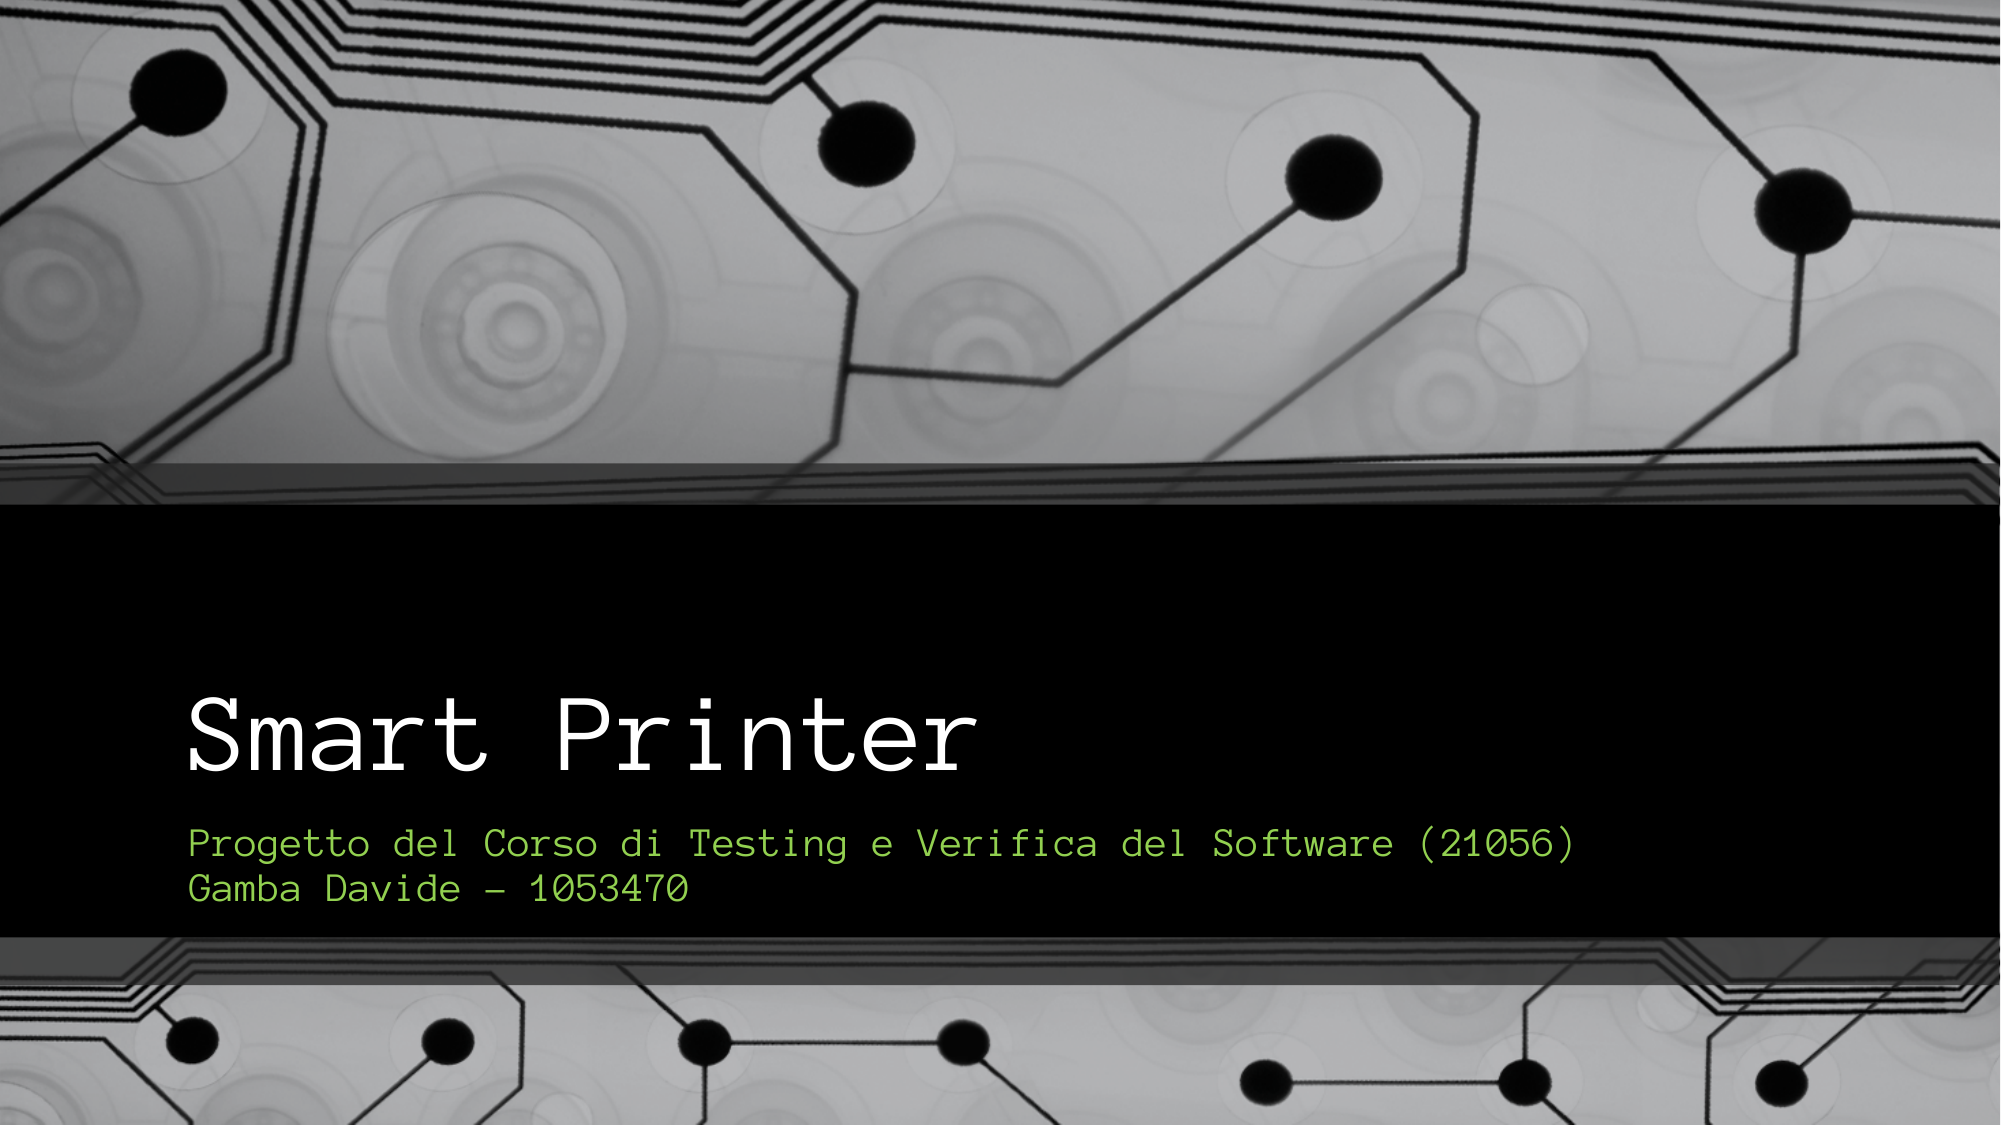

# Smart Printer
Progetto del Corso di Testing e Verifica del Software (21056)
Gamba Davide - 1053470